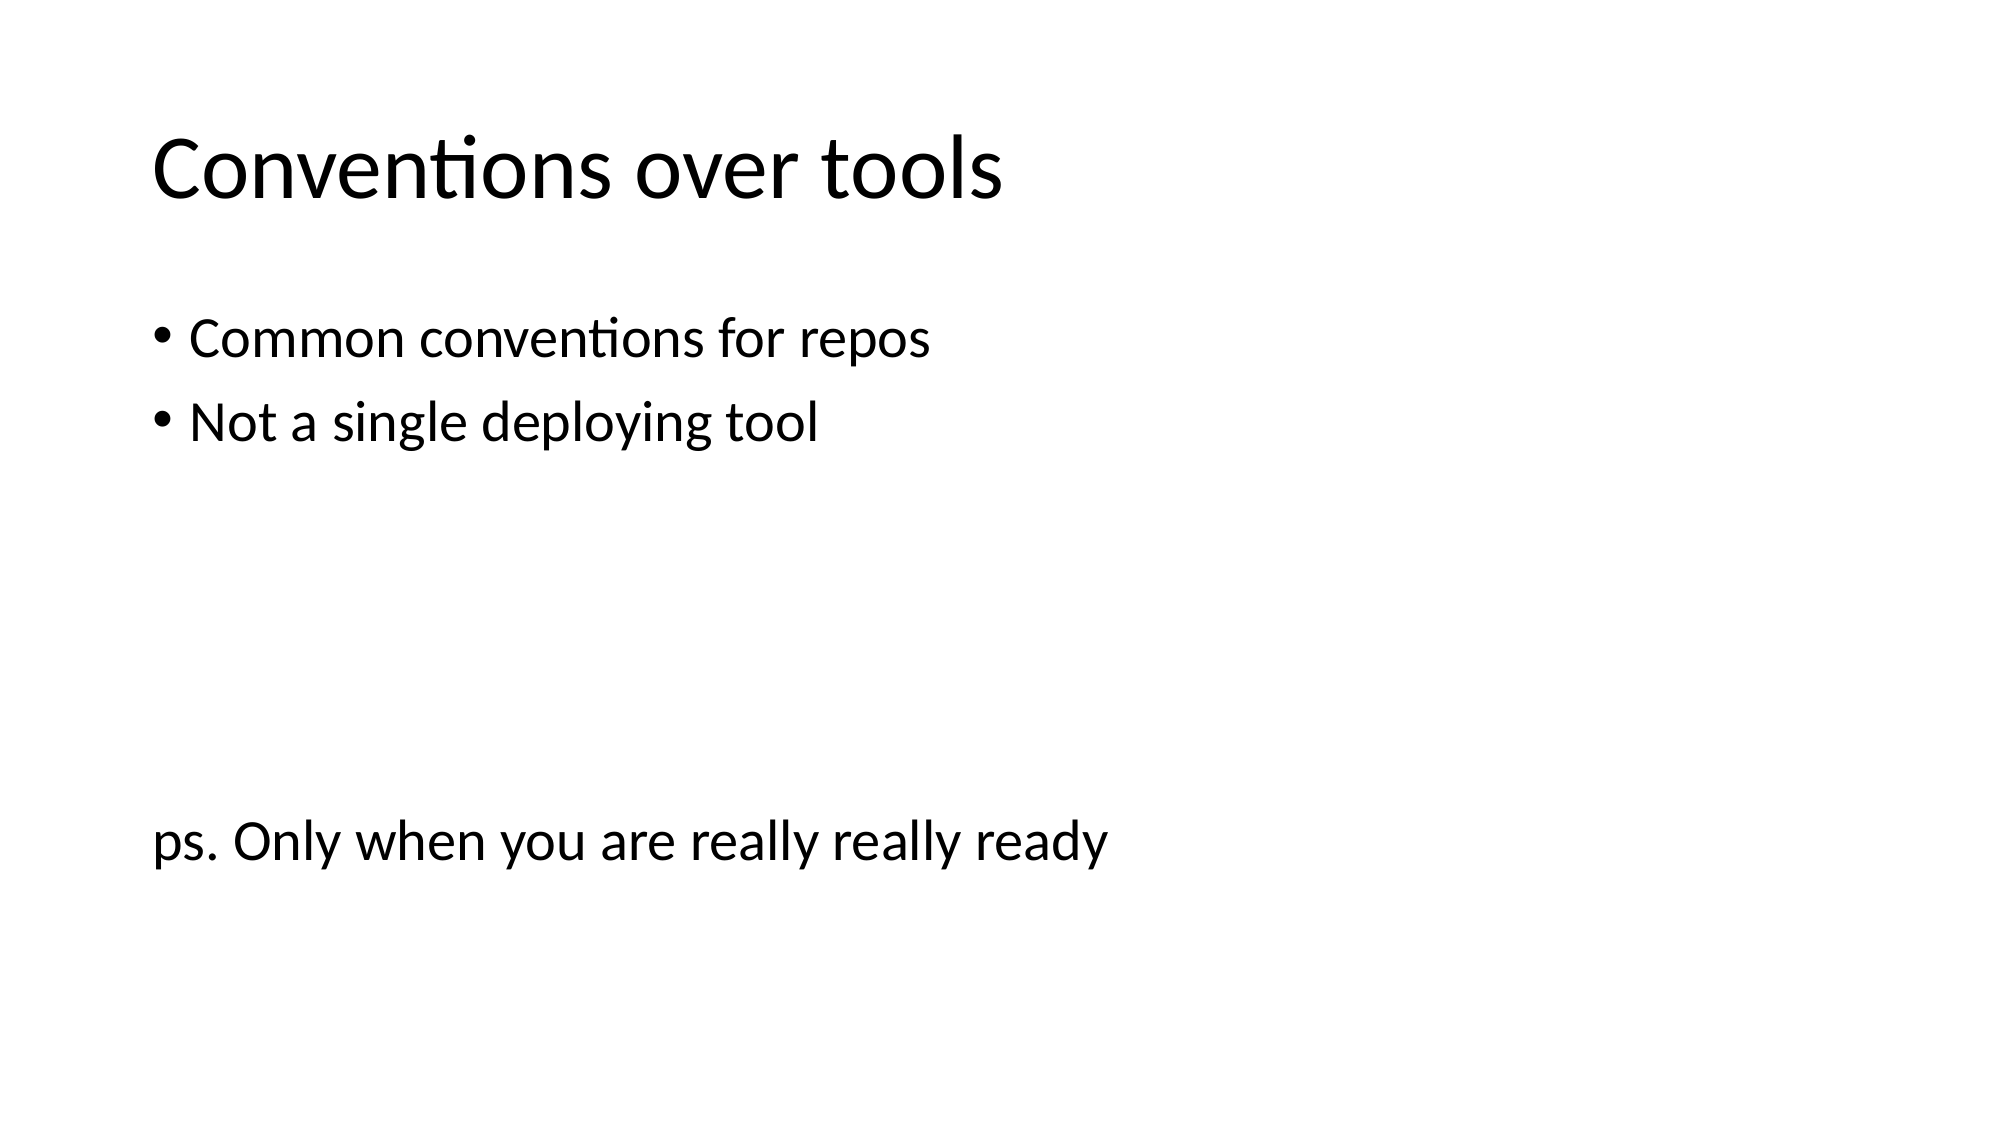

# Conventions over tools
Common conventions for repos
Not a single deploying tool

ps. Only when you are really really ready